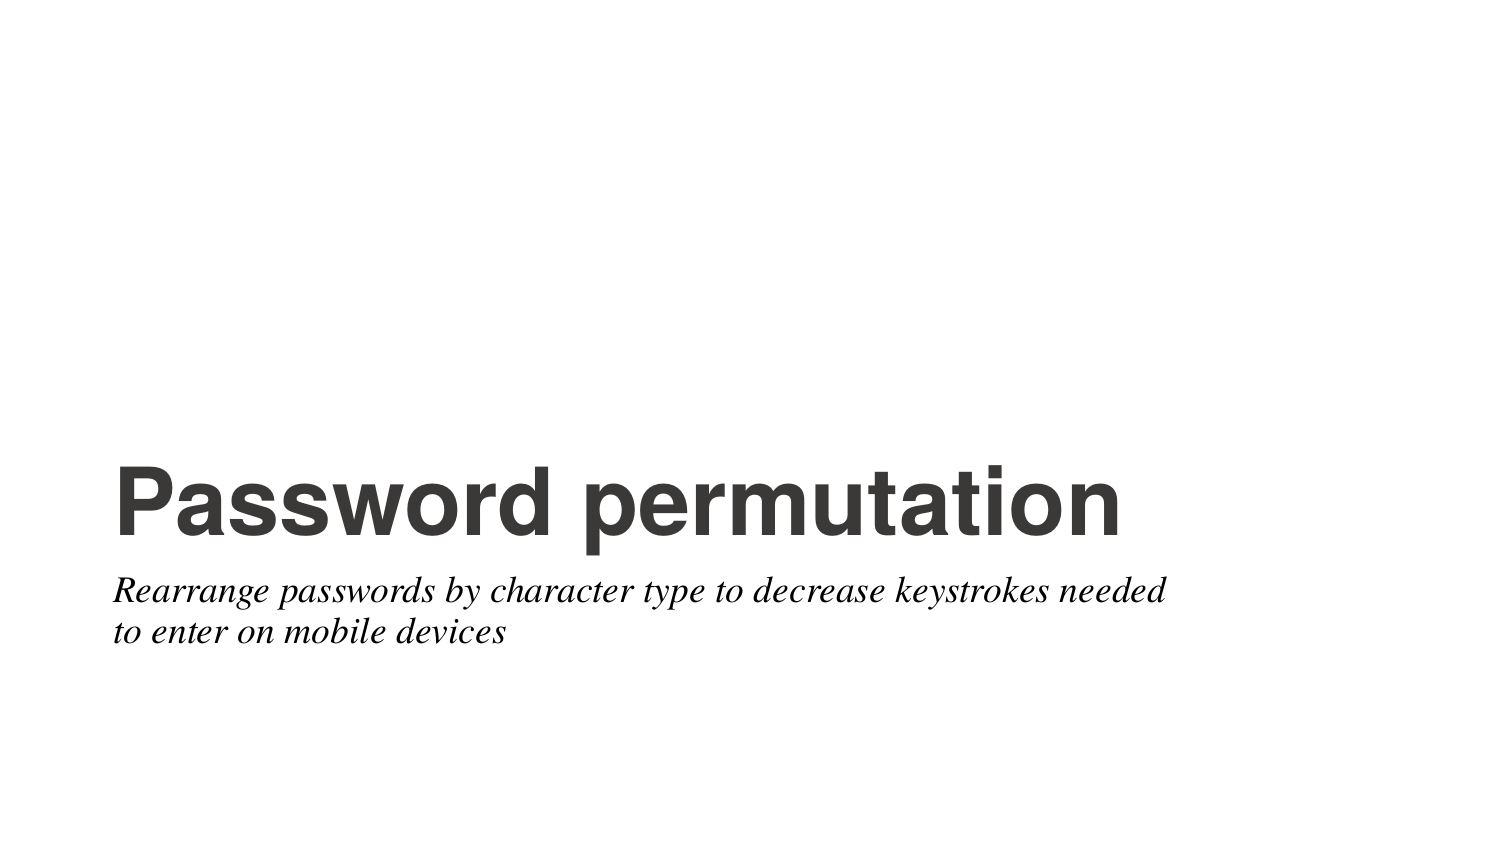

# Password permutation
Rearrange passwords by character type to decrease keystrokes needed
to enter on mobile devices